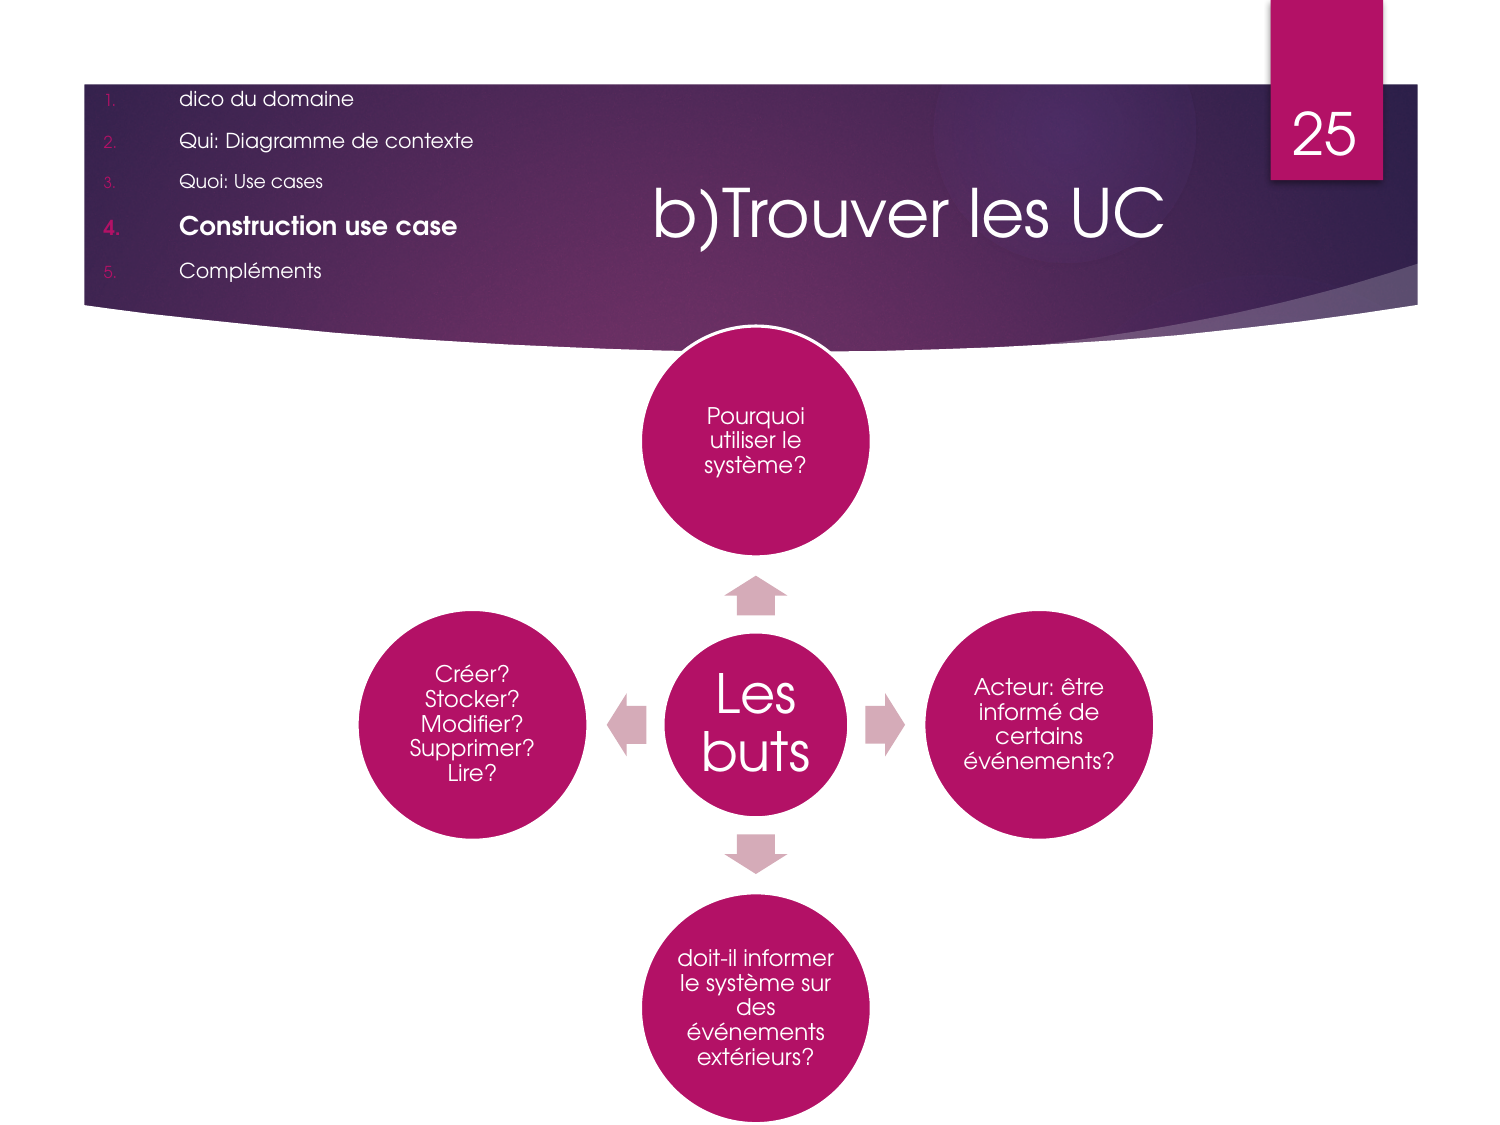

25
dico du domaine
Qui: Diagramme de contexte
Quoi: Use cases
Construction use case
Compléments
# b)Trouver les UC
Les buts

Pourquoi utiliser le système?

Acteur: être informé de certains événements?

doit-il informer le système sur des événements extérieurs?

Créer? Stocker? Modifier? Supprimer? Lire?